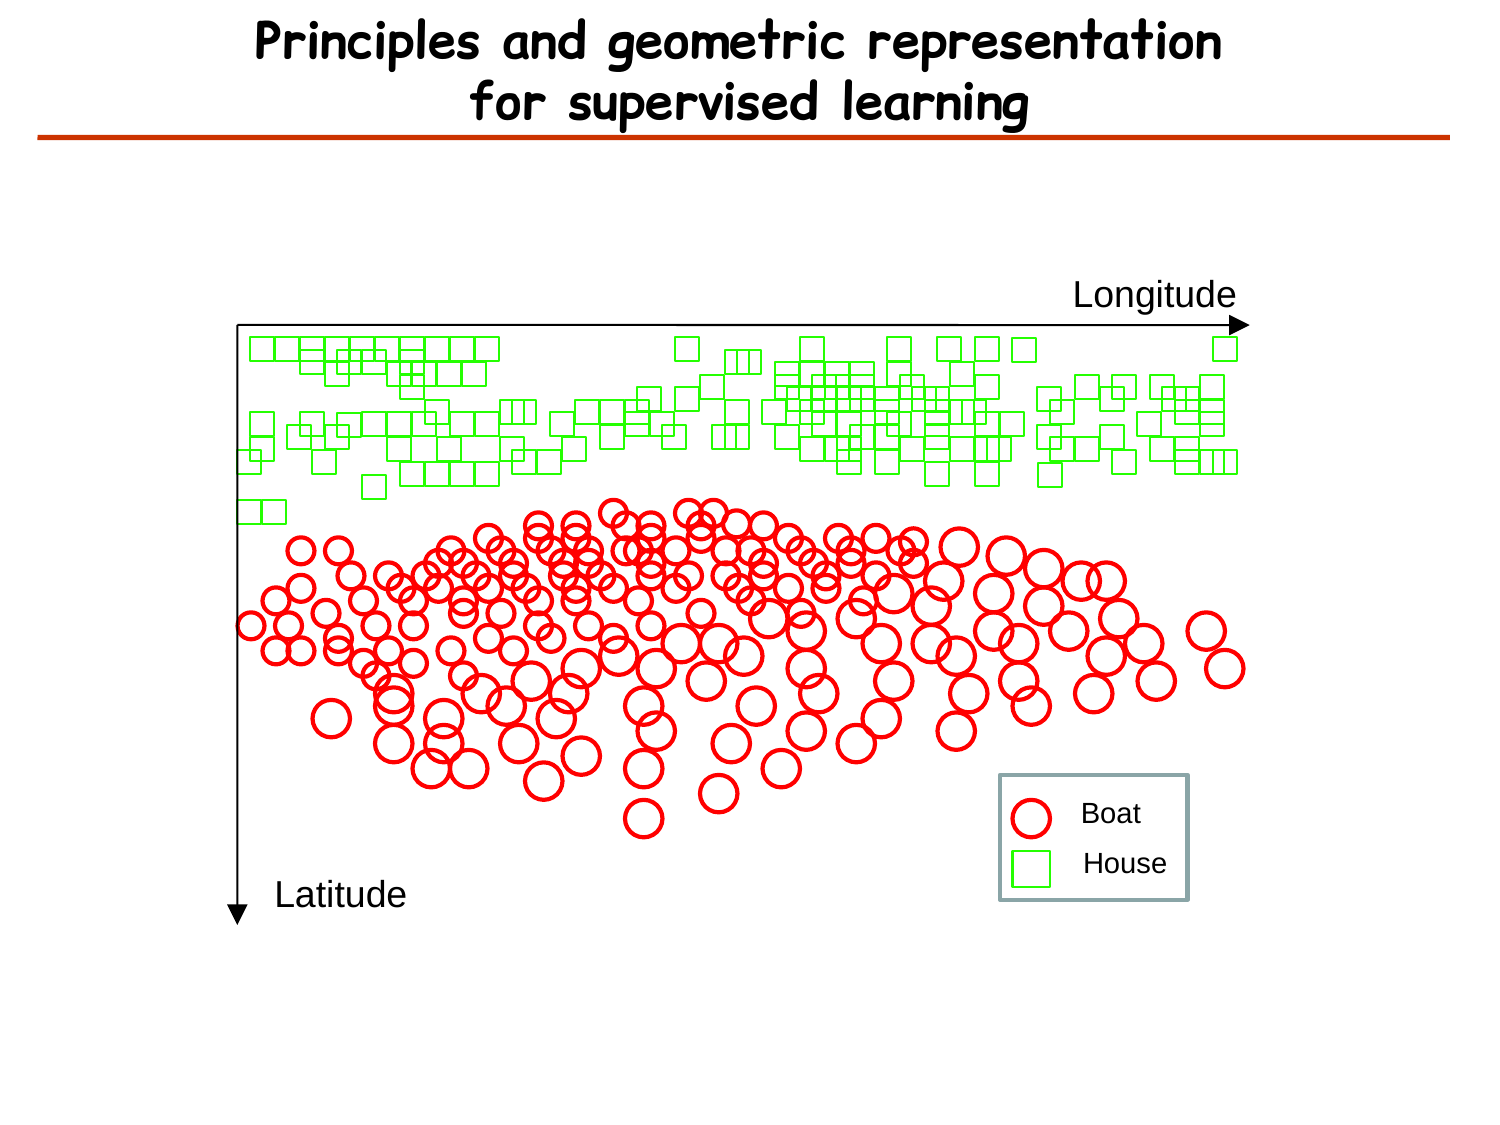

Principles and geometric representation
for supervised learning

Longitude

Boat

House

Latitude